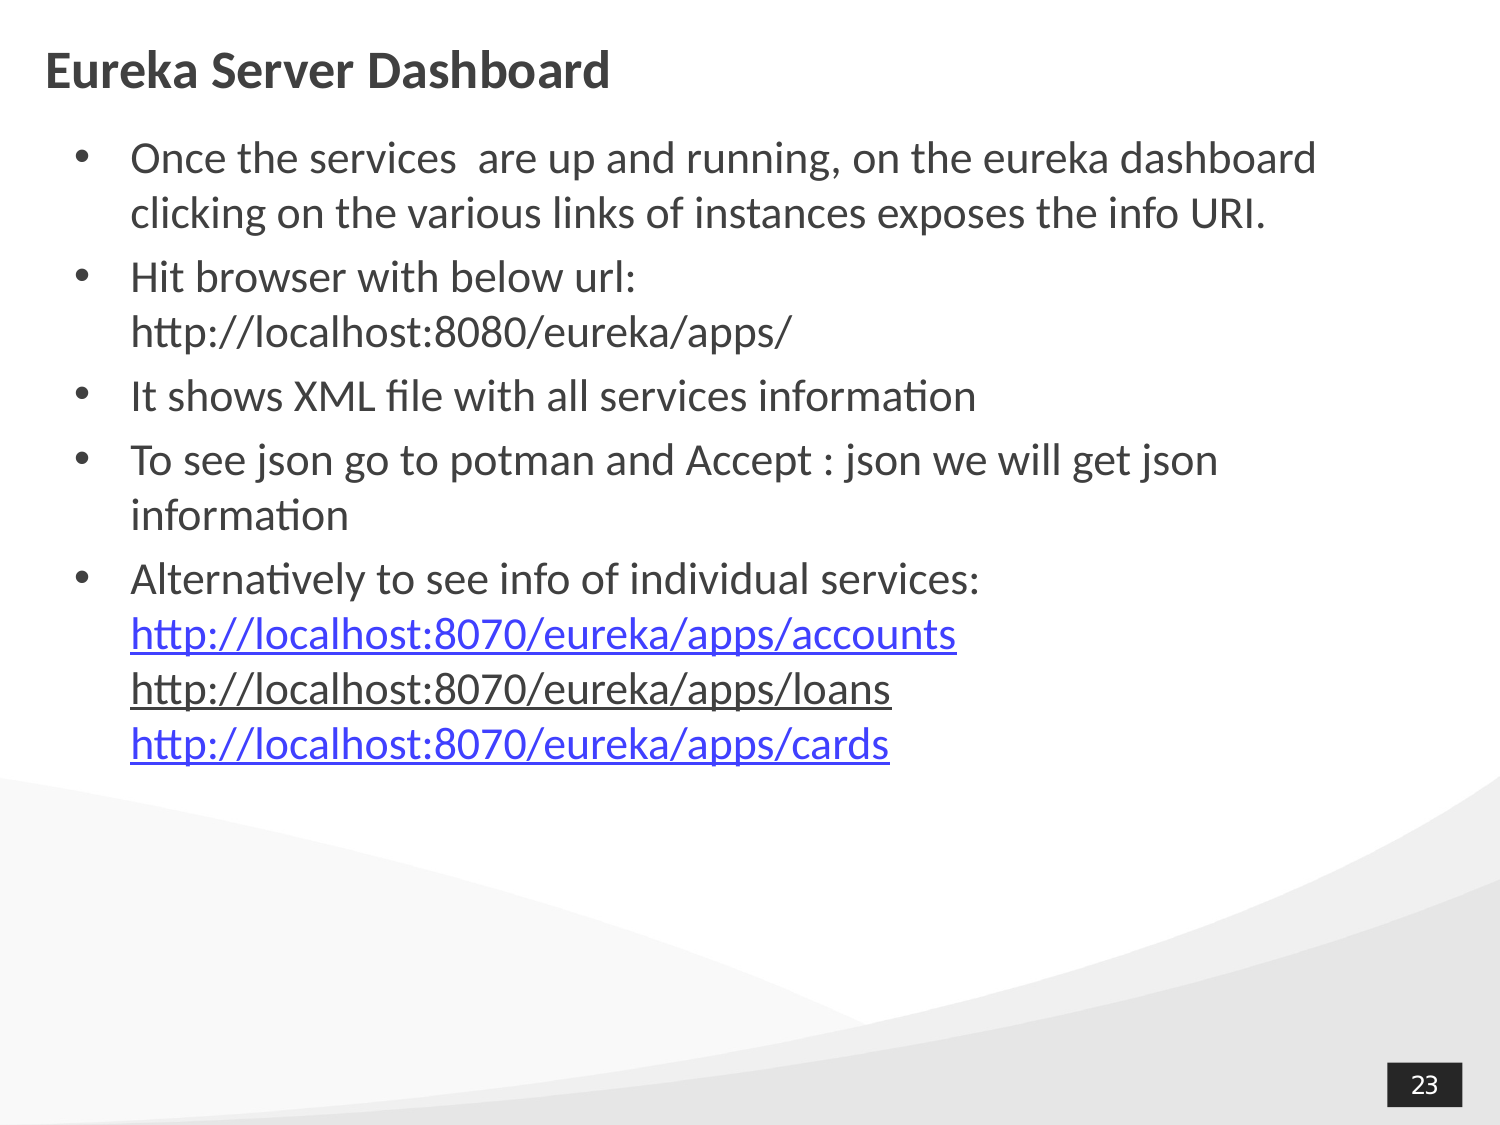

# Eureka Server Dashboard
Once the services  are up and running, on the eureka dashboard clicking on the various links of instances exposes the info URI.
Hit browser with below url:
http://localhost:8080/eureka/apps/
It shows XML file with all services information
To see json go to potman and Accept : json we will get json information
Alternatively to see info of individual services:
http://localhost:8070/eureka/apps/accounts
http://localhost:8070/eureka/apps/loans
http://localhost:8070/eureka/apps/cards